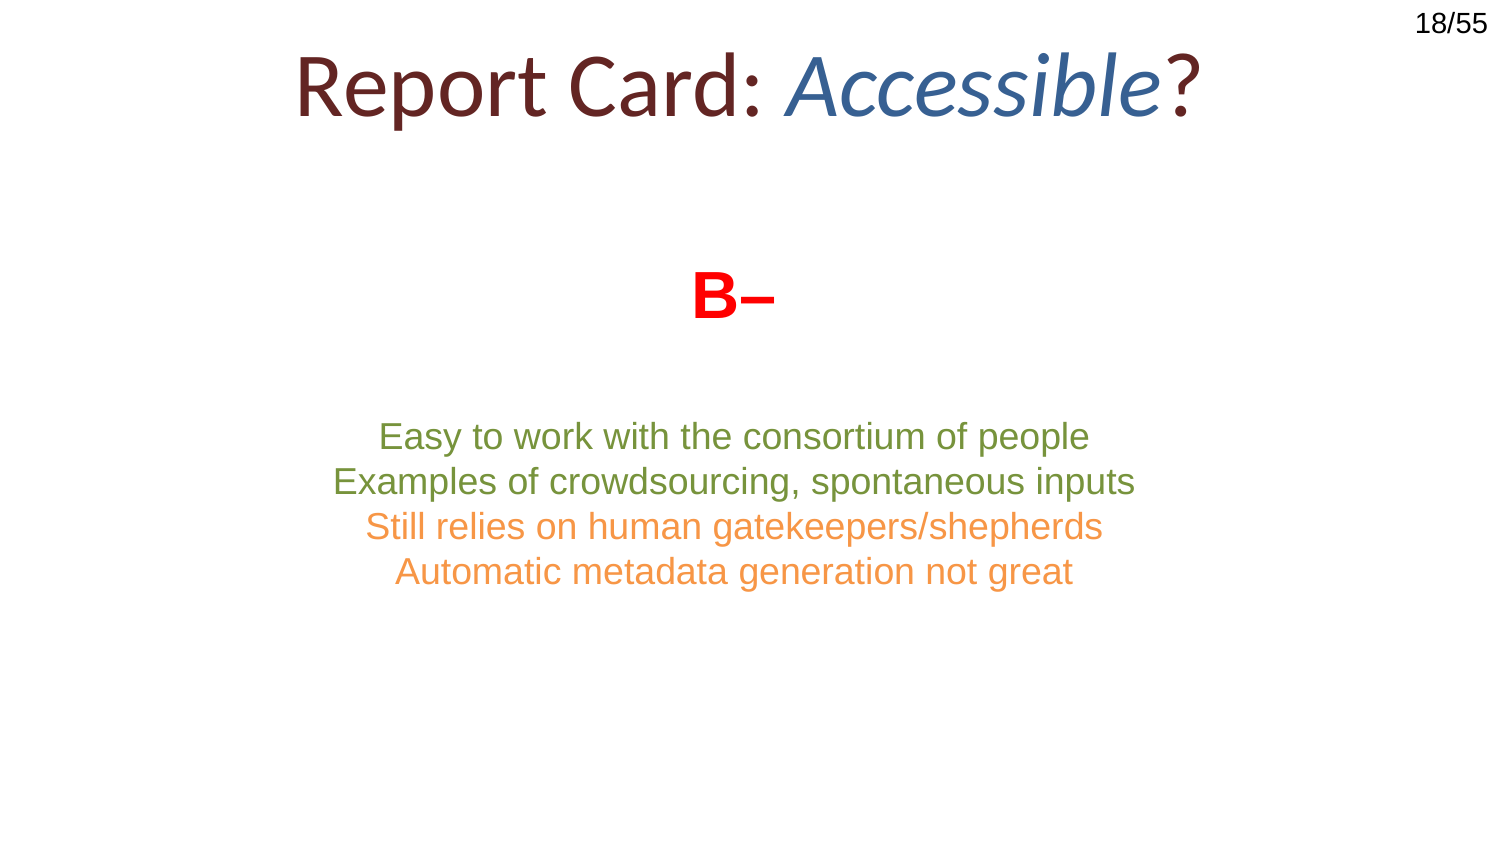

18/55
Report Card: Accessible?
B–

Easy to work with the consortium of people
Examples of crowdsourcing, spontaneous inputs
Still relies on human gatekeepers/shepherds
Automatic metadata generation not great